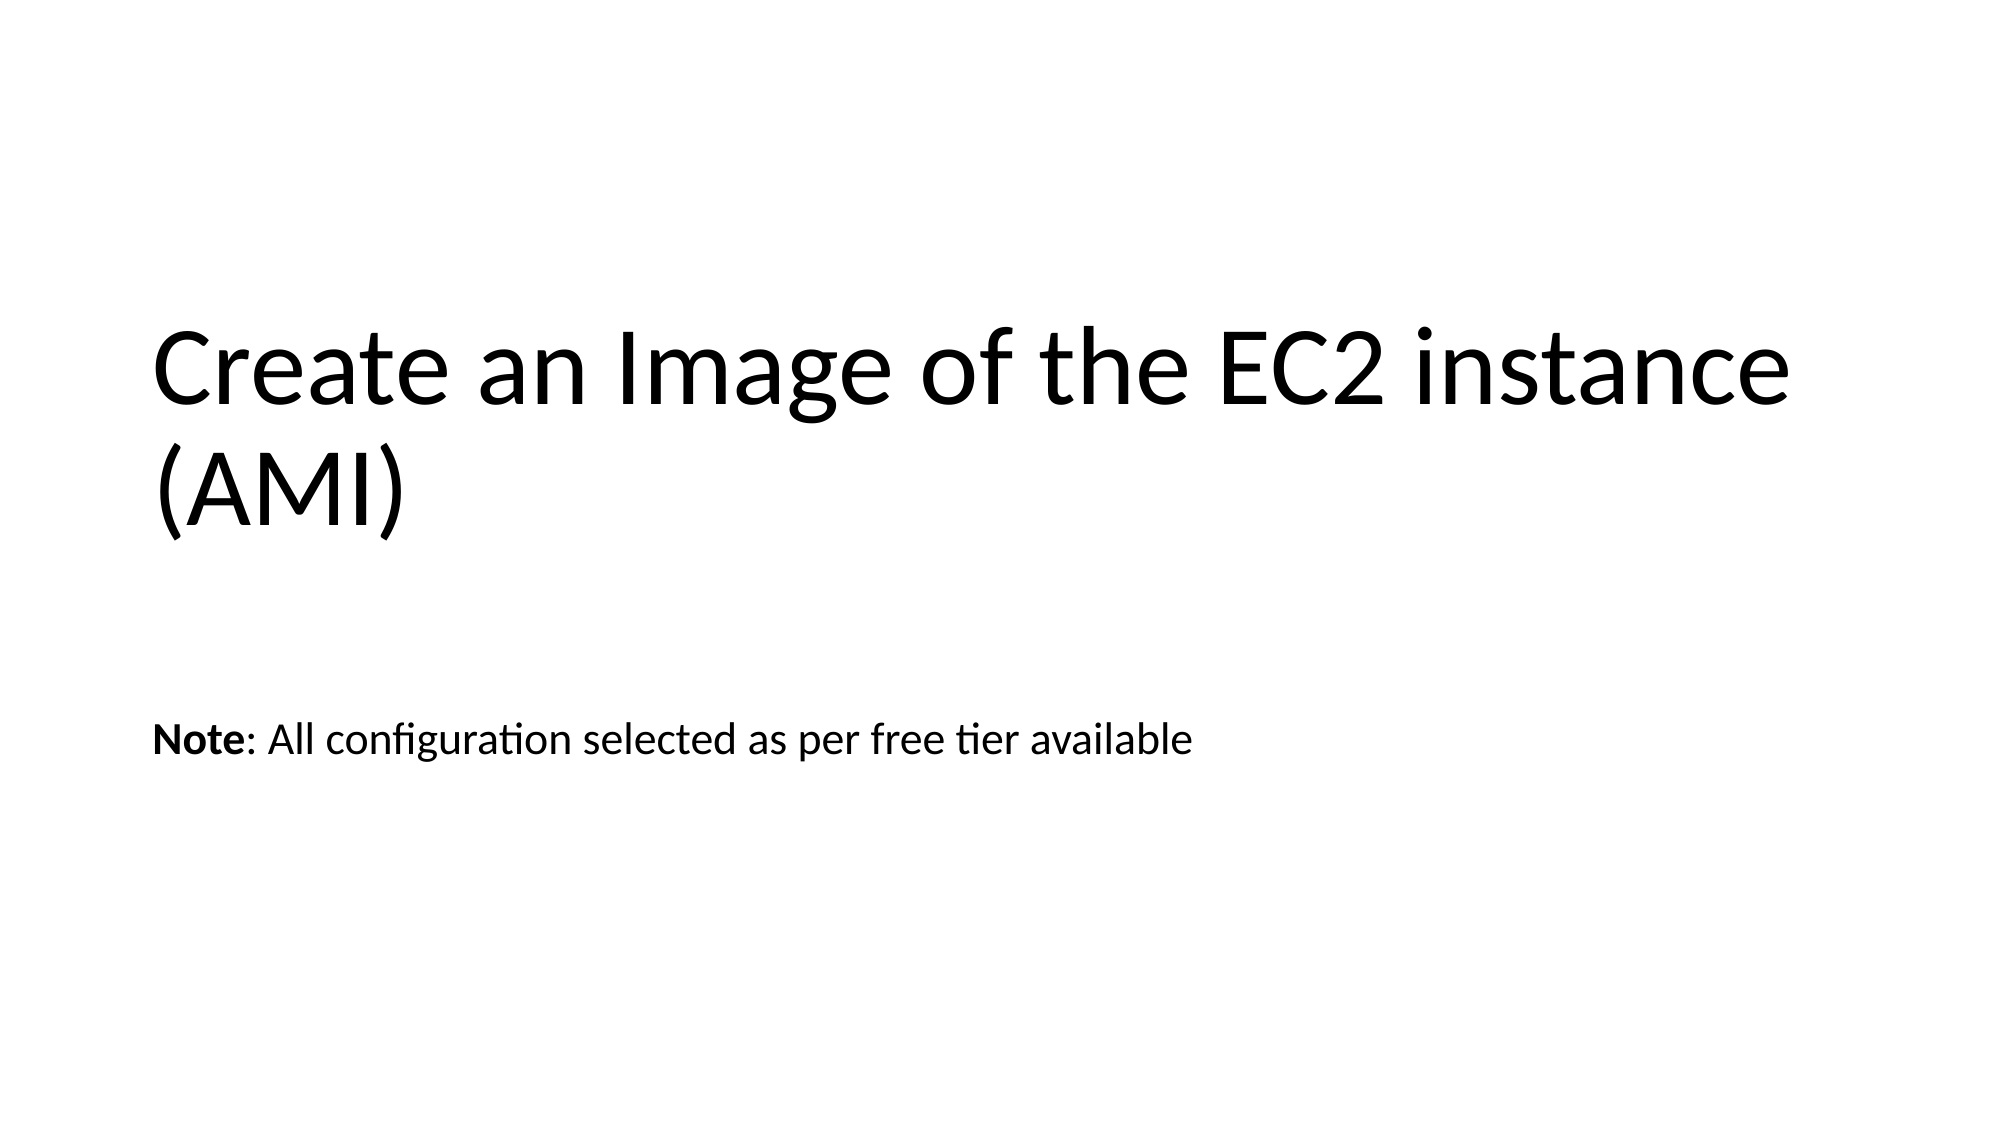

Create an Image of the EC2 instance (AMI)

Note: All configuration selected as per free tier available